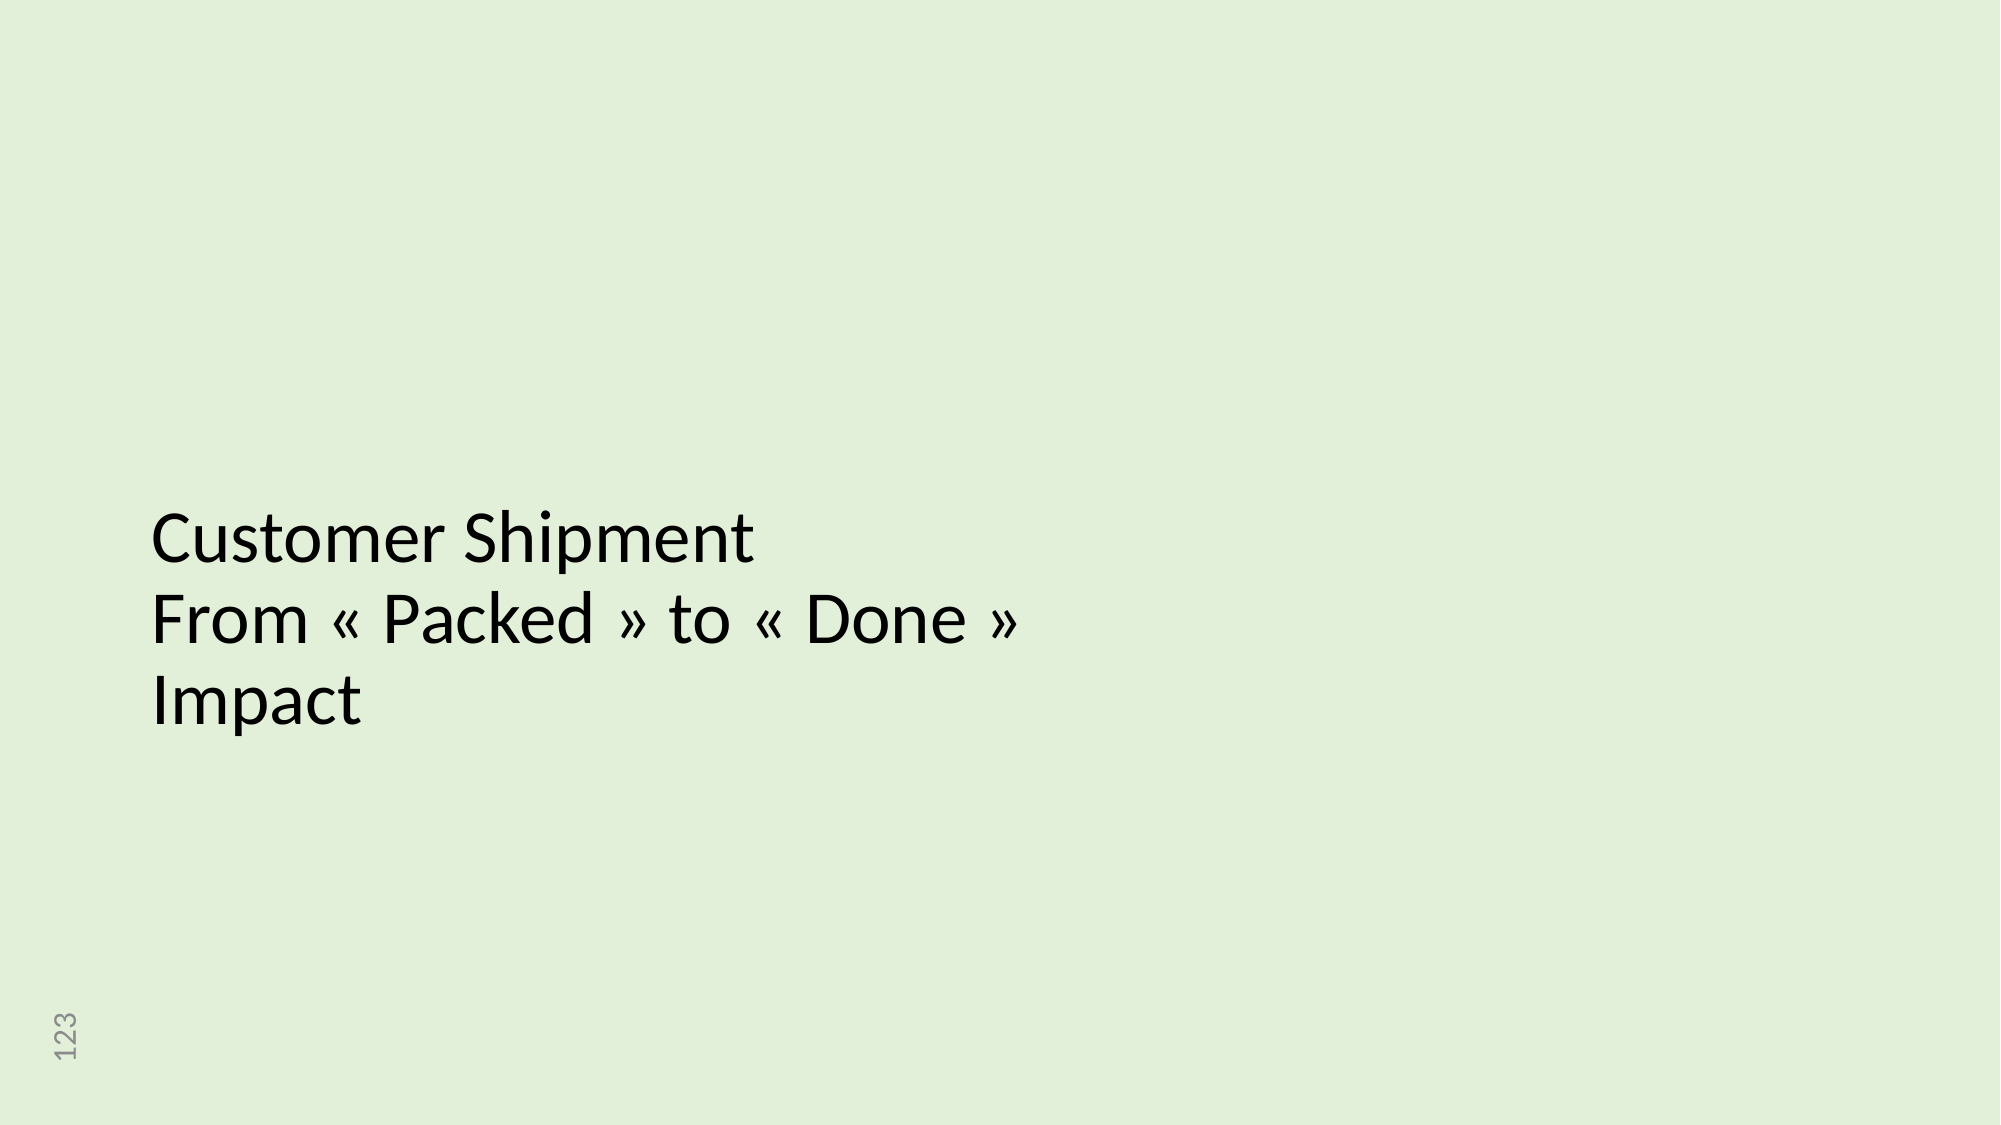

# Customer Shipment From « Packed » to « Done » Impact

123